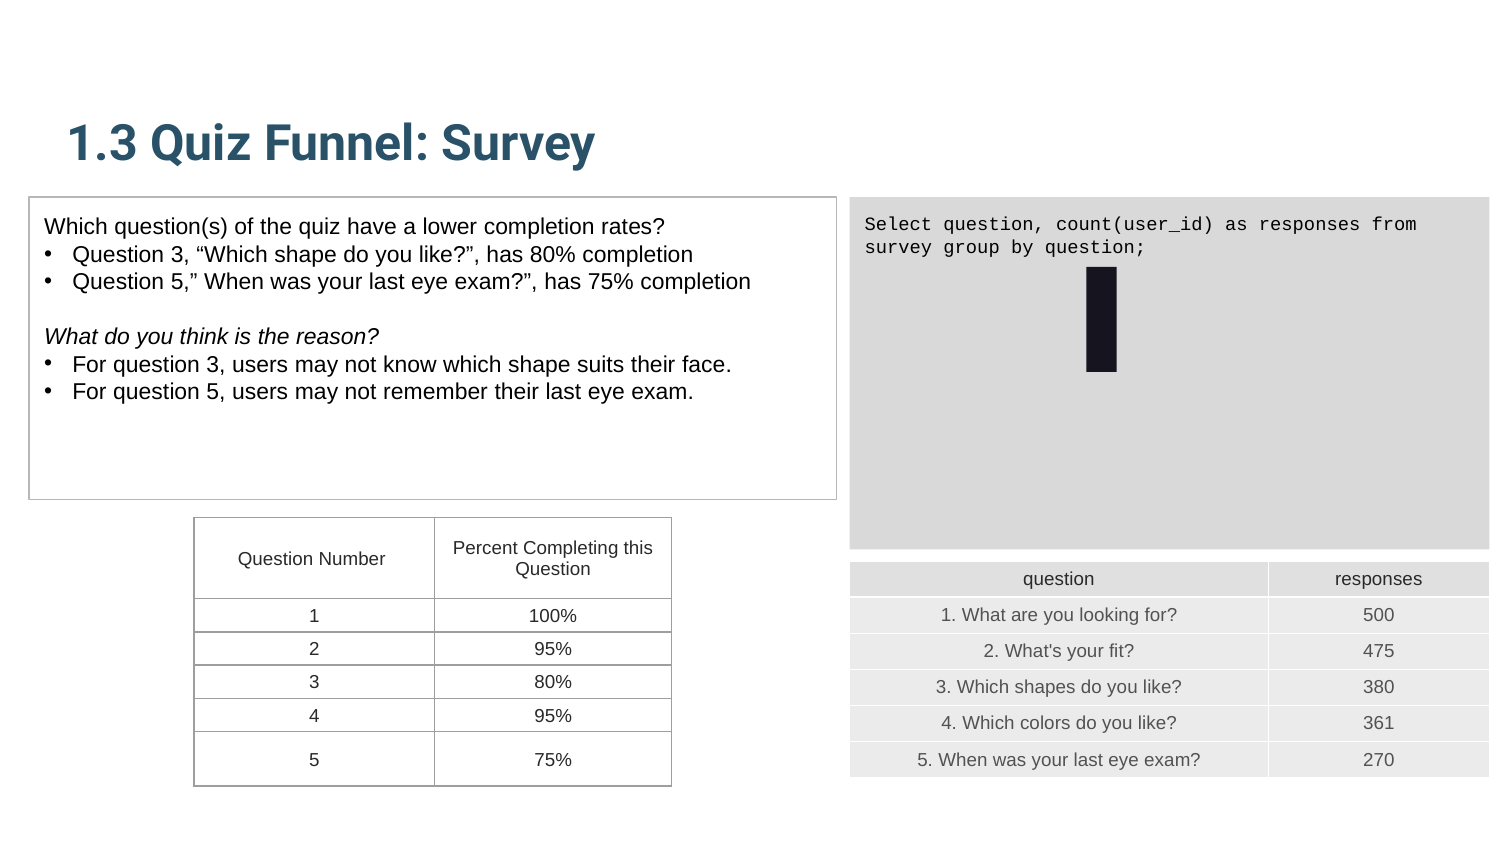

1.3 Quiz Funnel: Survey
Which question(s) of the quiz have a lower completion rates?
Question 3, “Which shape do you like?”, has 80% completion
Question 5,” When was your last eye exam?”, has 75% completion

What do you think is the reason?
For question 3, users may not know which shape suits their face.
For question 5, users may not remember their last eye exam.

Select question, count(user_id) as responses from survey group by question;

| Question Number | Percent Completing this Question |
| --- | --- |
| 1 | 100% |
| 2 | 95% |
| 3 | 80% |
| 4 | 95% |
| 5 | 75% |
| question | responses |
| --- | --- |
| 1. What are you looking for? | 500 |
| 2. What's your fit? | 475 |
| 3. Which shapes do you like? | 380 |
| 4. Which colors do you like? | 361 |
| 5. When was your last eye exam? | 270 |